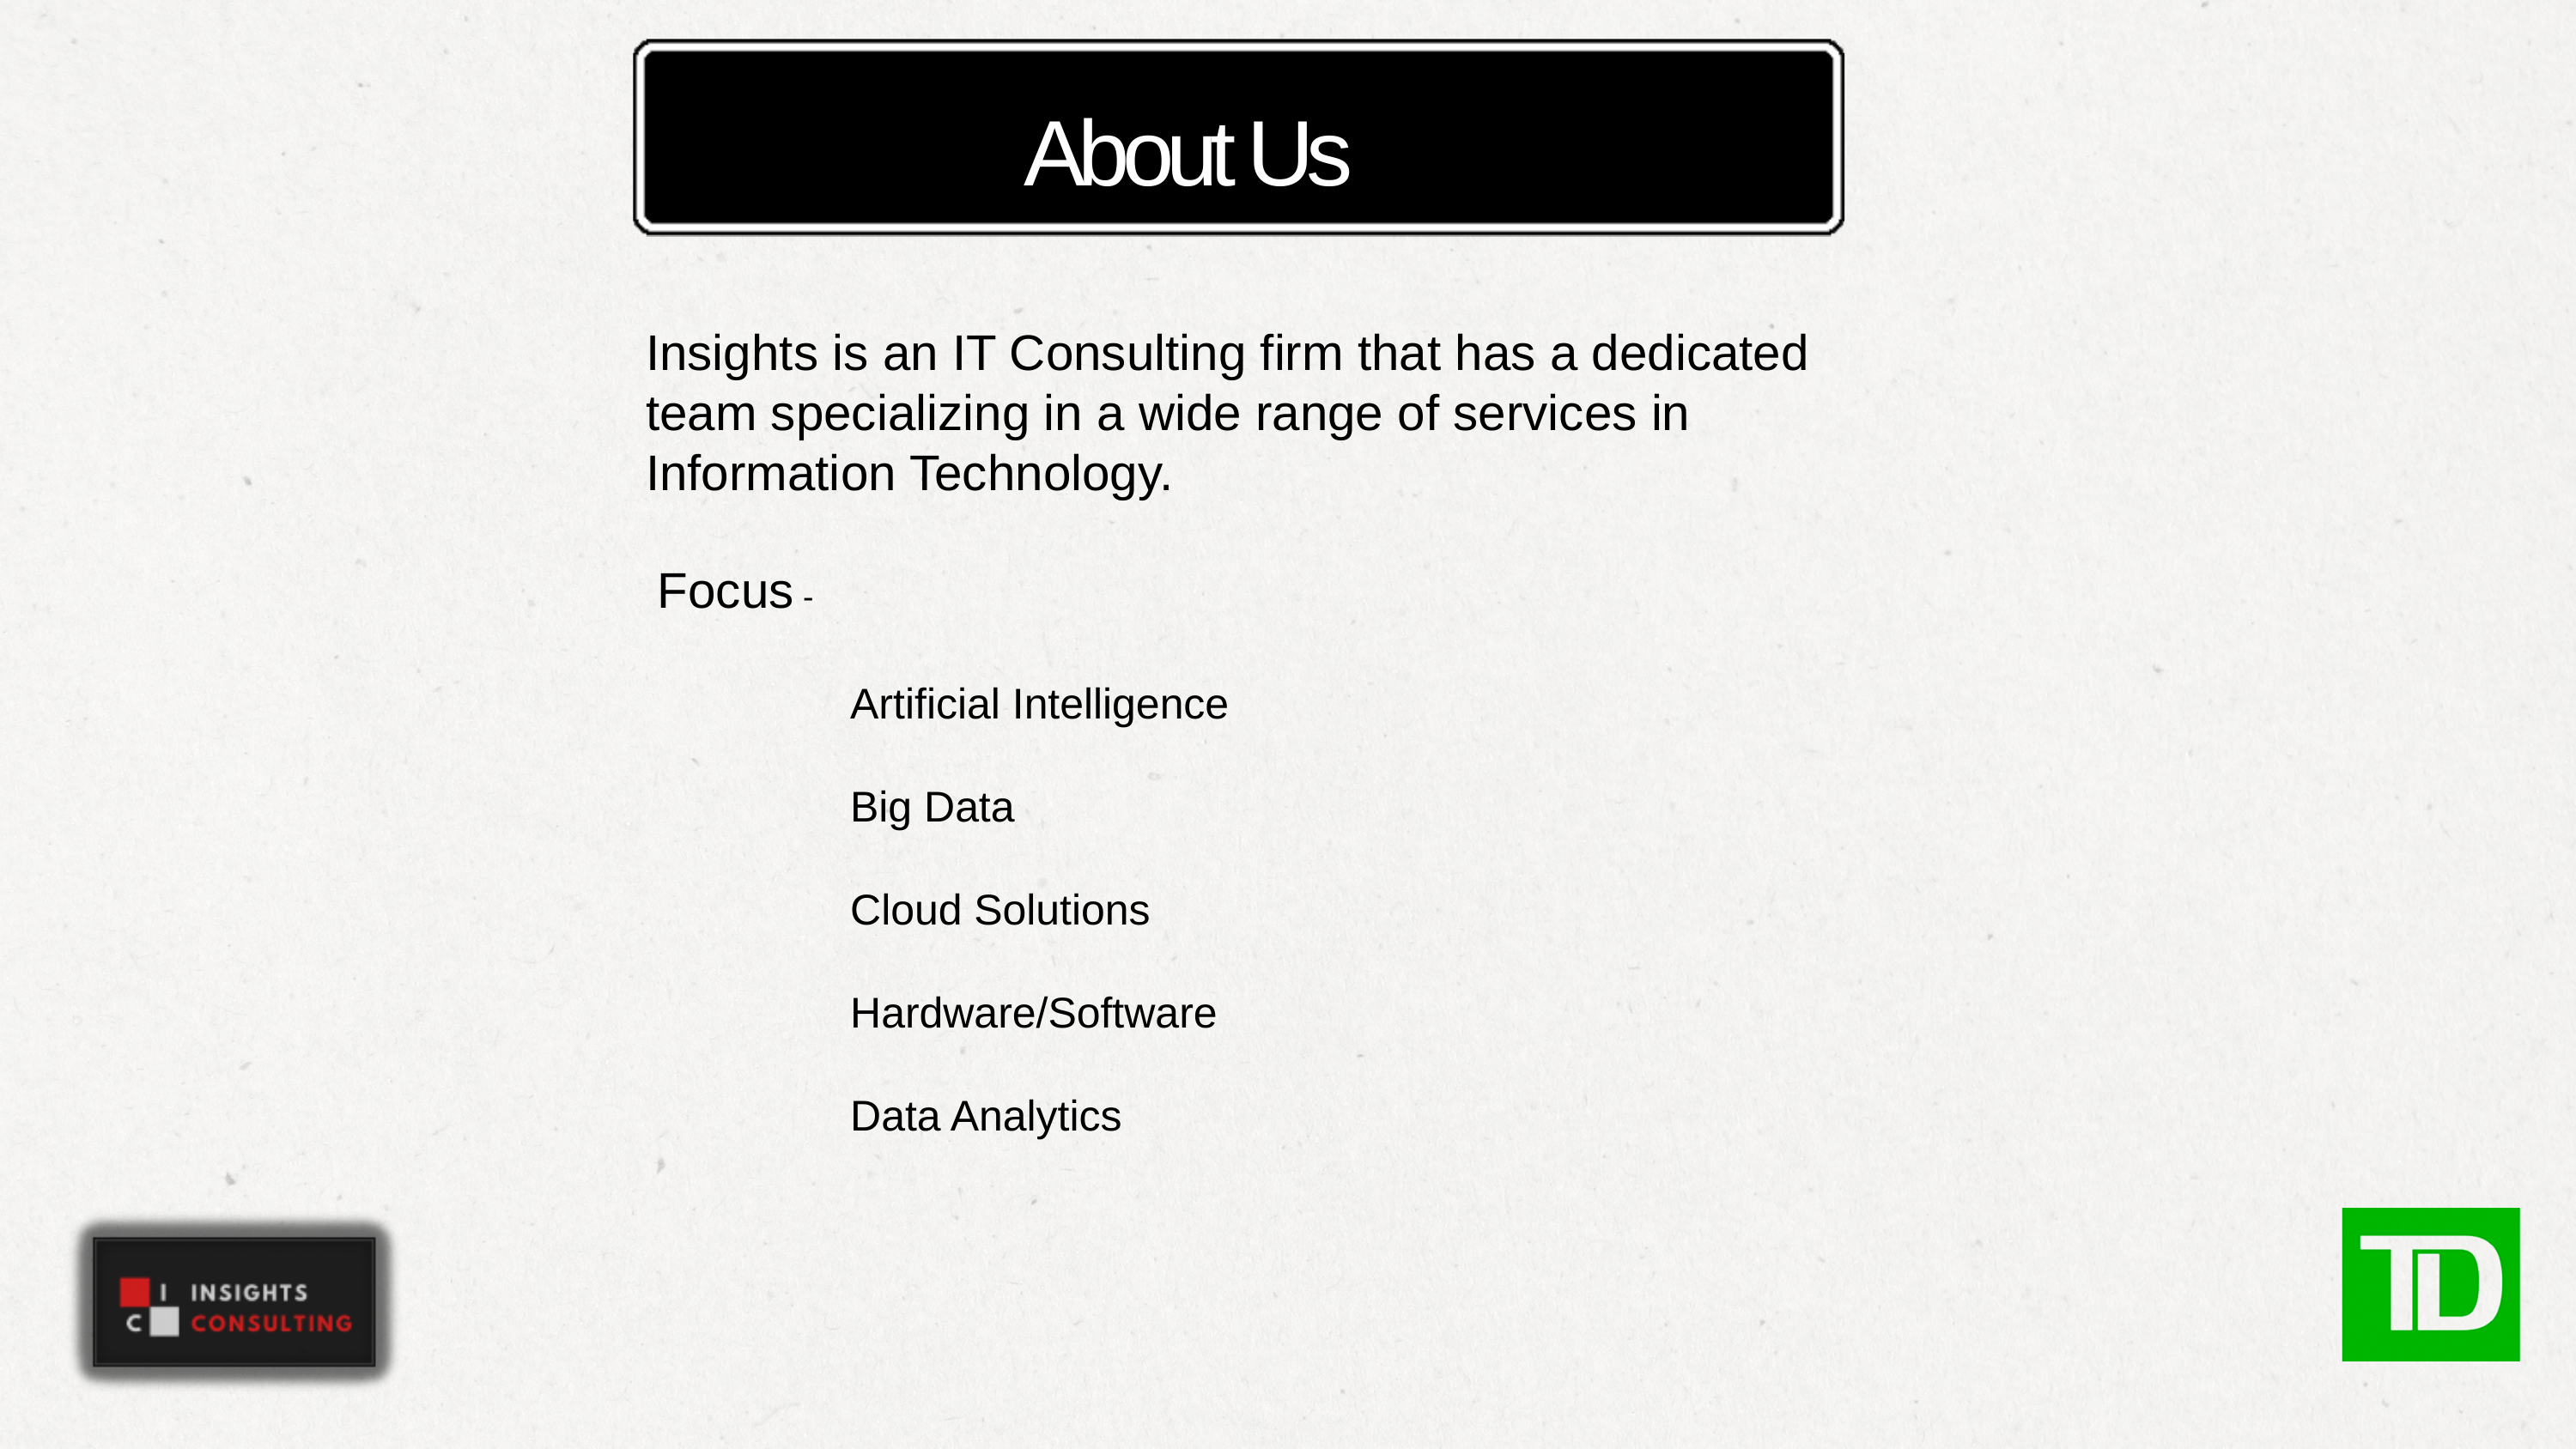

About Us
Insights is an IT Consulting firm that has a dedicated team specializing in a wide range of services in Information Technology.

Focus -
Artificial Intelligence

Big Data

Cloud Solutions

Hardware/Software

Data Analytics